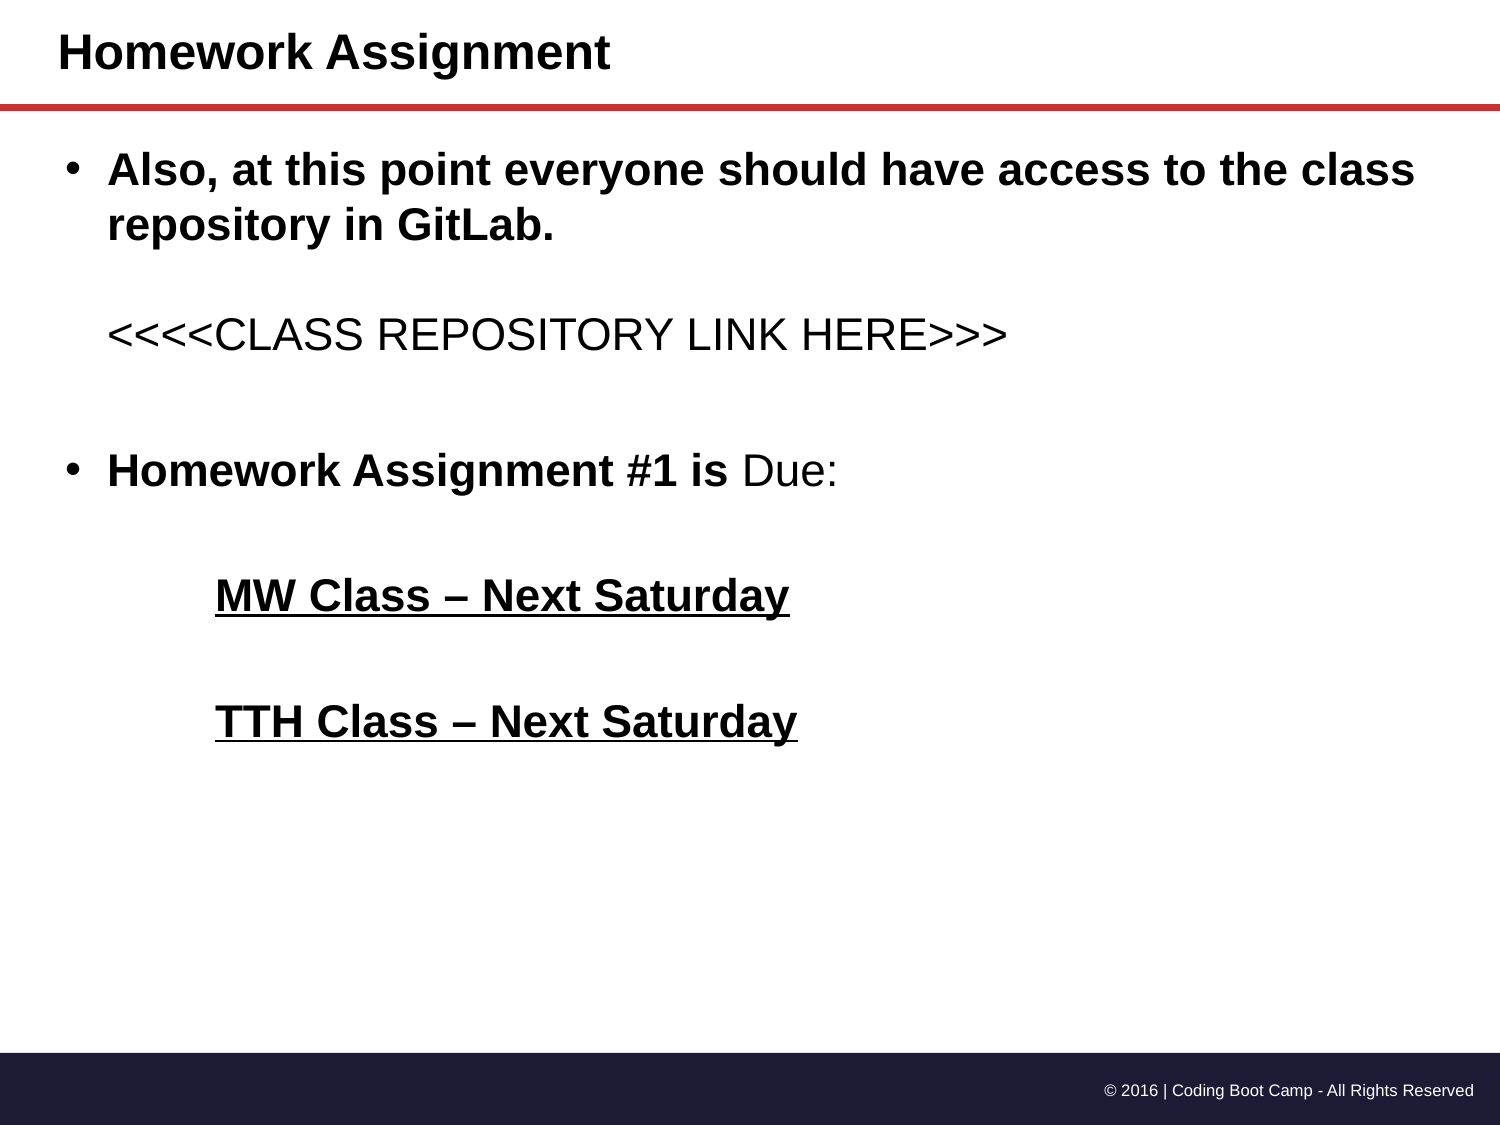

# Homework Assignment
Also, at this point everyone should have access to the class repository in GitLab.
<<<<CLASS REPOSITORY LINK HERE>>>

Homework Assignment #1 is Due:
	MW Class – Next Saturday
	TTH Class – Next Saturday